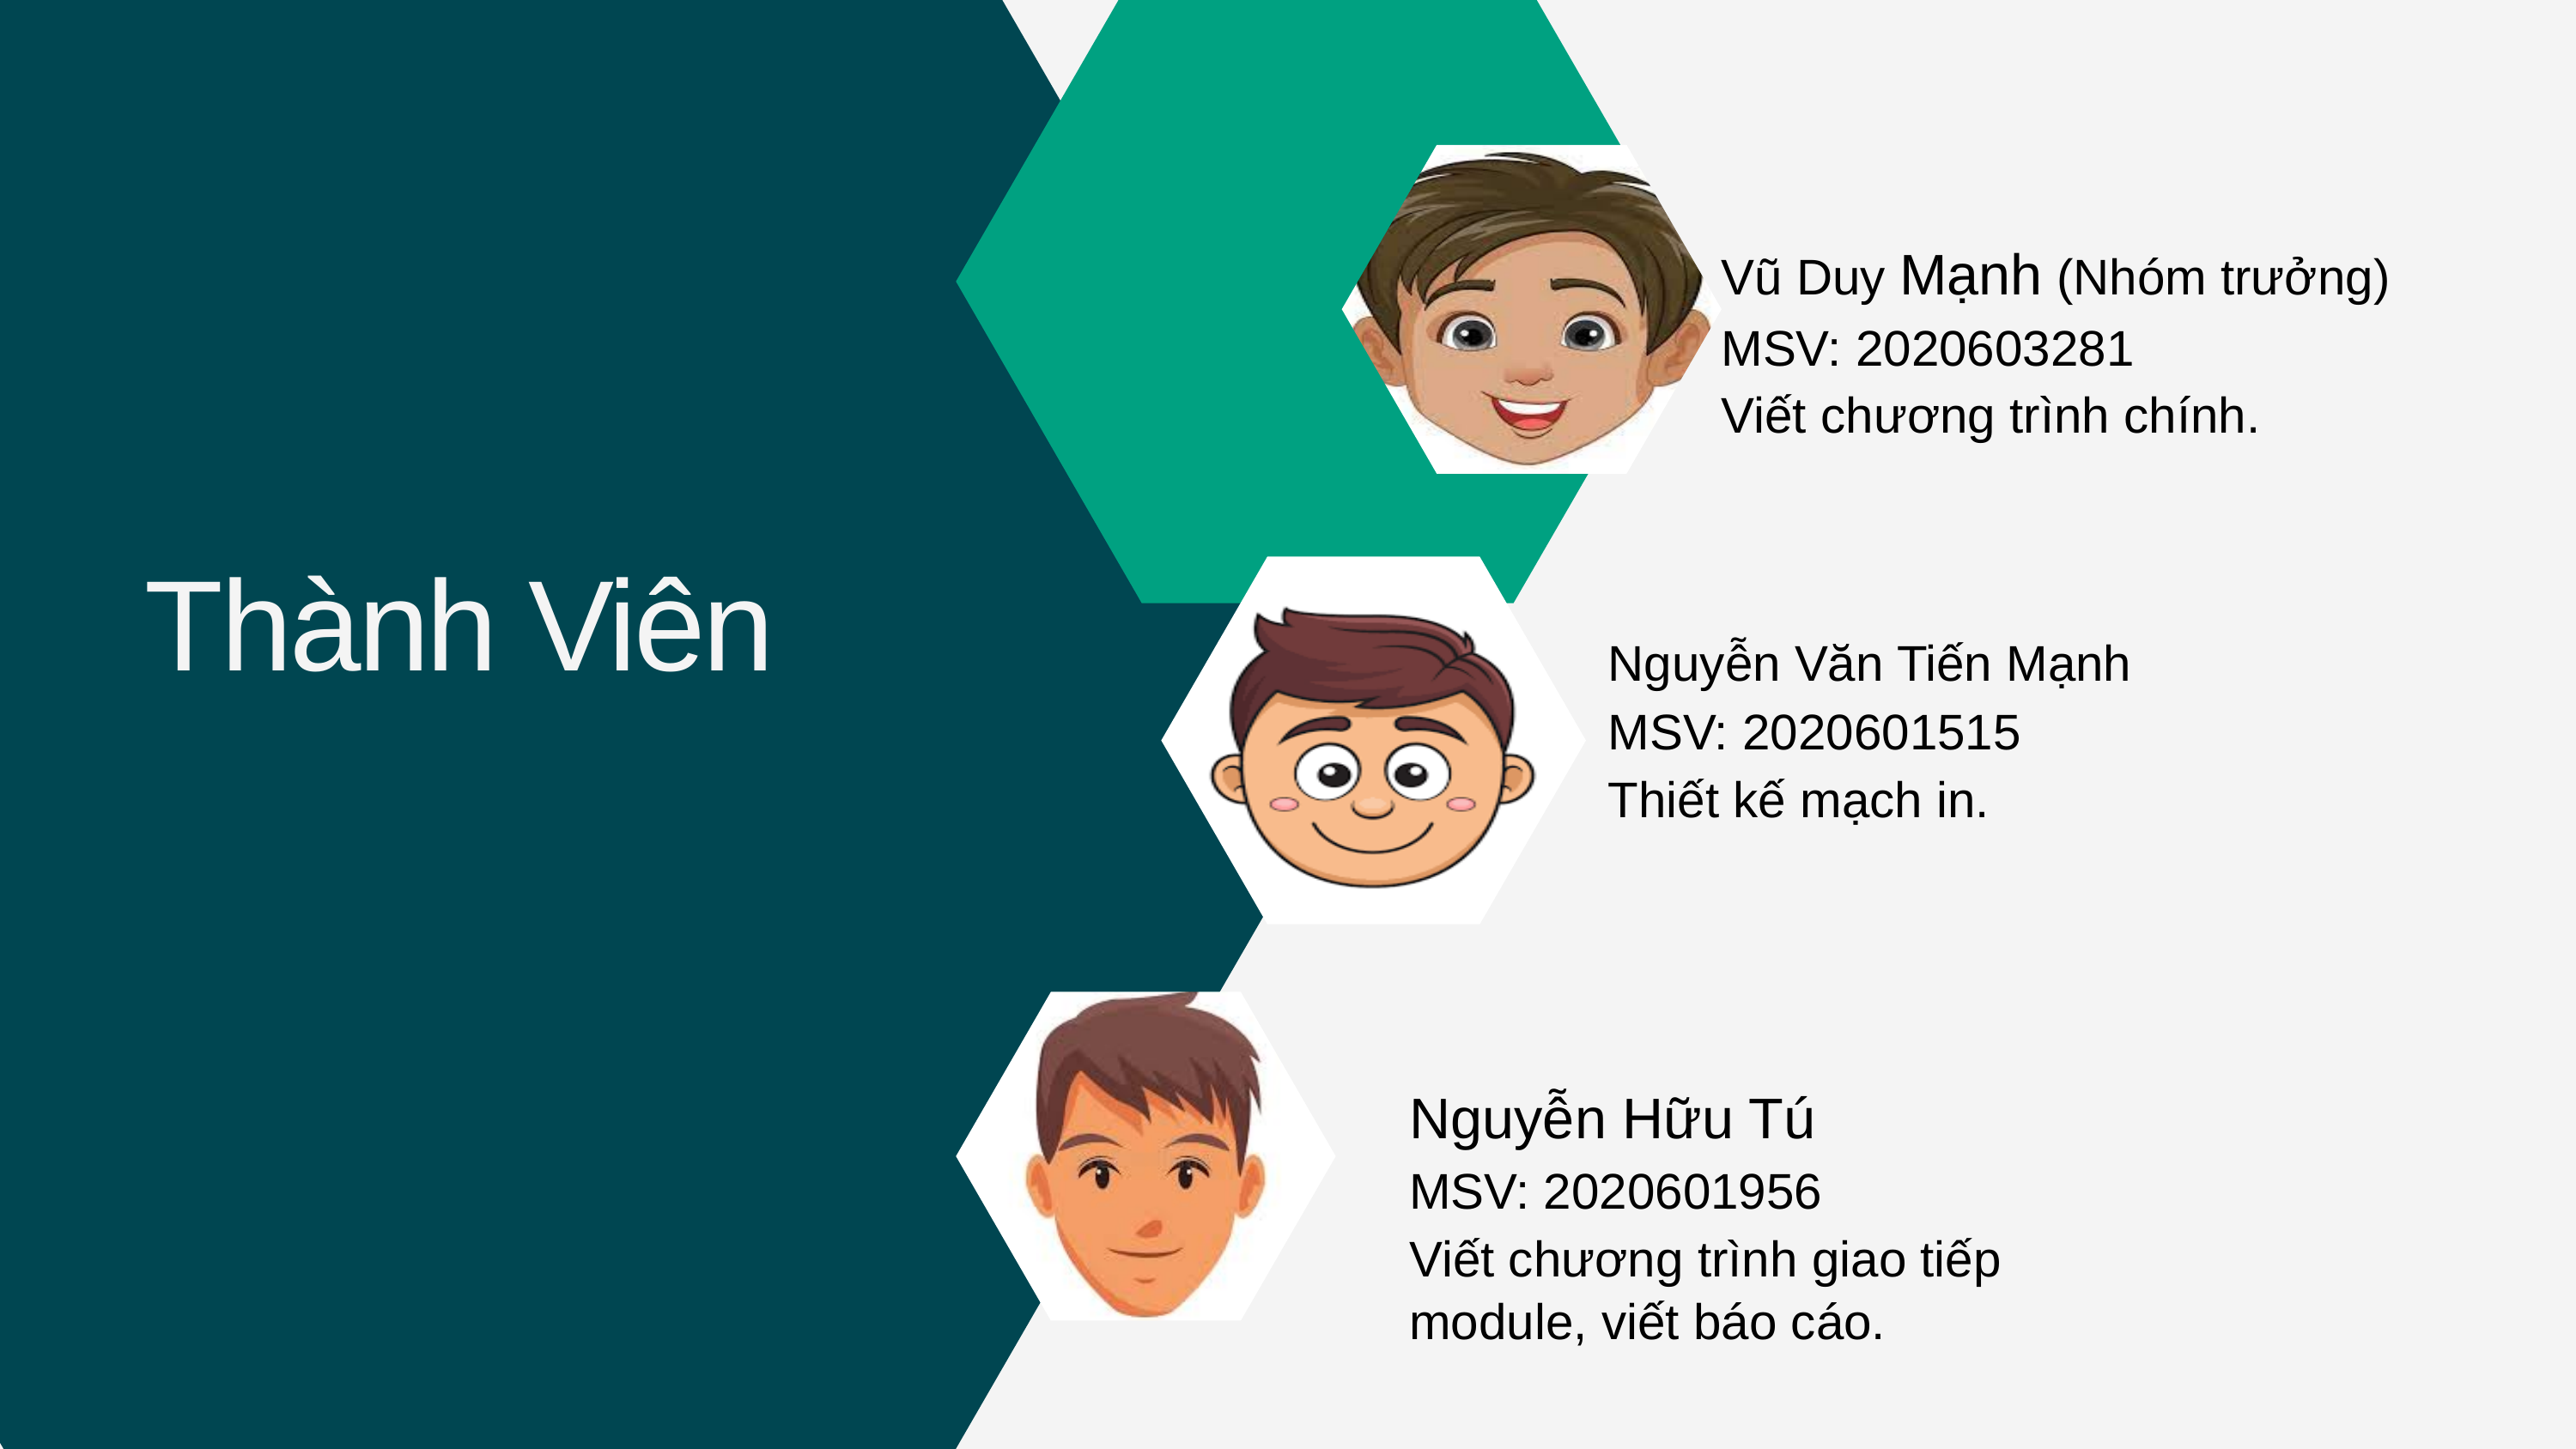

Vũ Duy Mạnh (Nhóm trưởng)
MSV: 2020603281
Viết chương trình chính.
Đề tài: Thiết kế mô hình
điểm danh sinh viên bằng vân tay
Thành Viên

Nguyễn Văn Tiến Mạnh
MSV: 2020601515
Thiết kế mạch in.

Nguyễn Hữu Tú
MSV: 2020601956
Viết chương trình giao tiếp module, viết báo cáo.